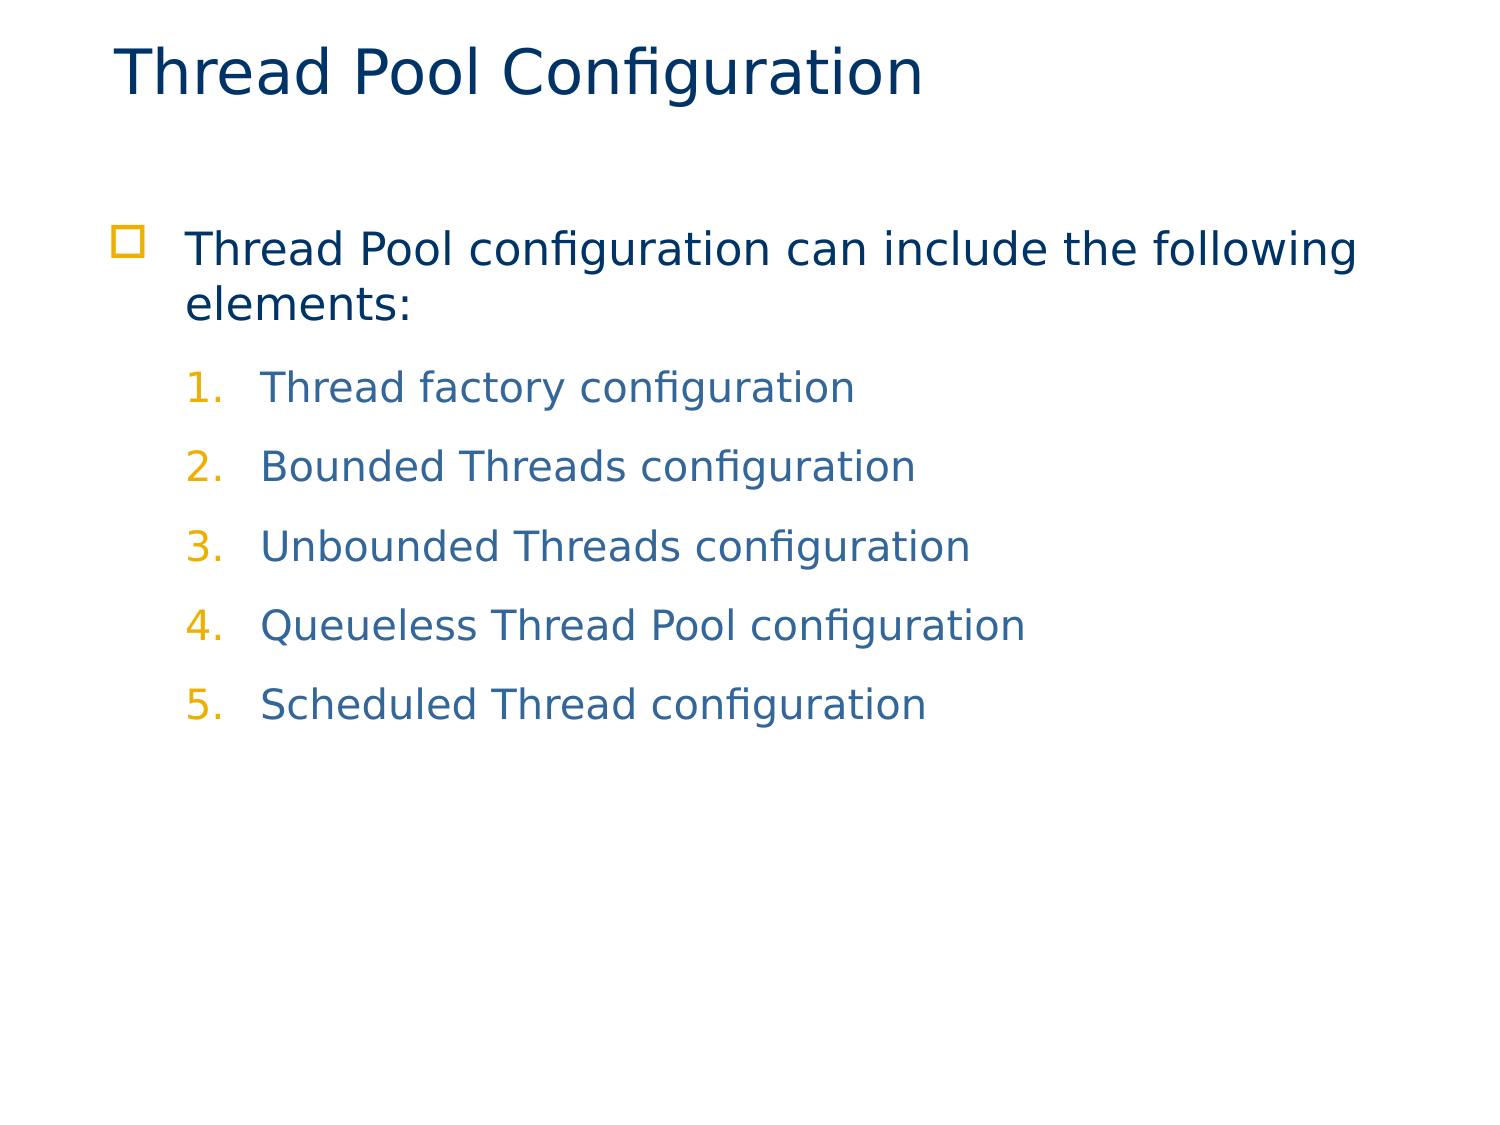

# Thread Pool Configuration
Thread Pool configuration can include the following elements:
Thread factory configuration
Bounded Threads configuration
Unbounded Threads configuration
Queueless Thread Pool configuration
Scheduled Thread configuration